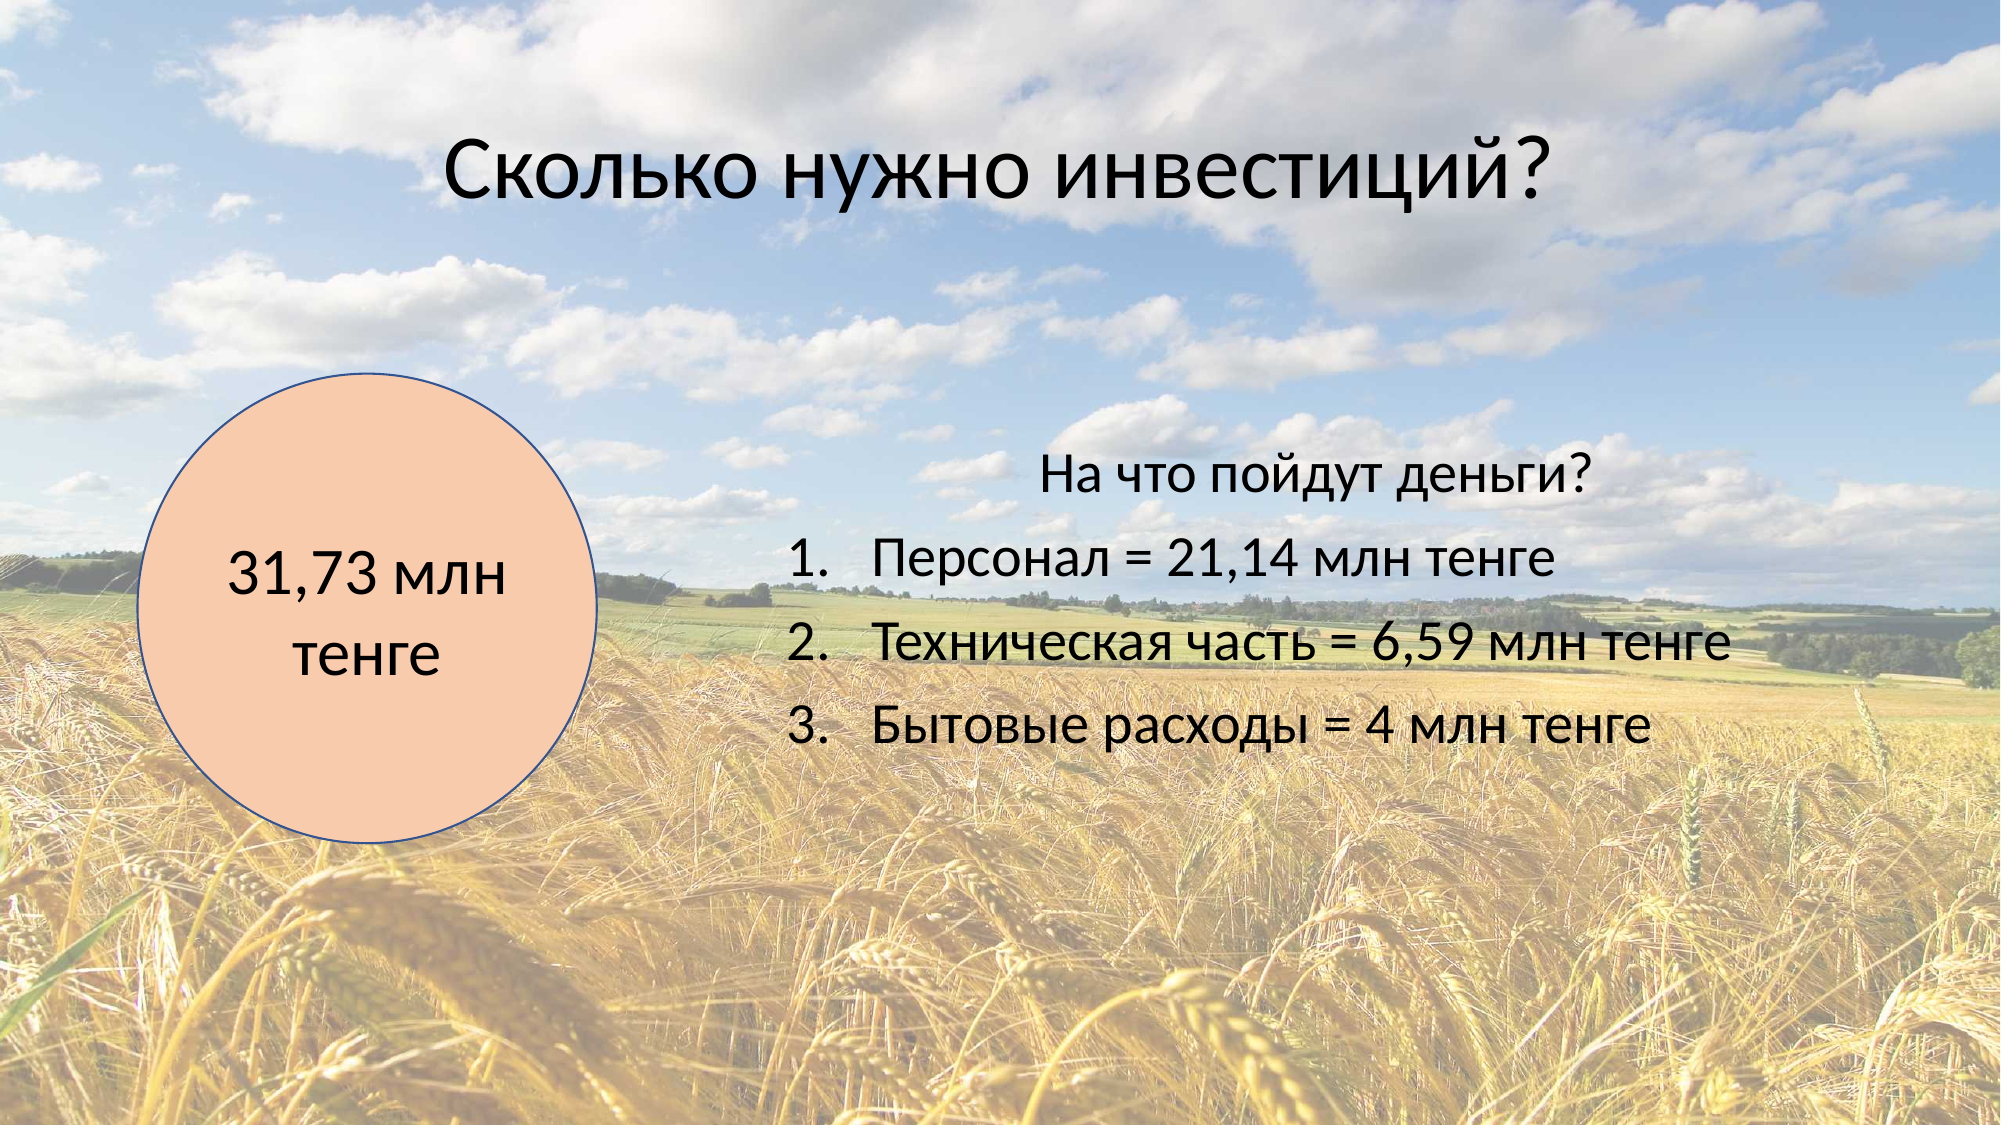

# Сколько нужно инвестиций?
31,73 млн тенге
На что пойдут деньги?
Персонал = 21,14 млн тенге
Техническая часть = 6,59 млн тенге
Бытовые расходы = 4 млн тенге